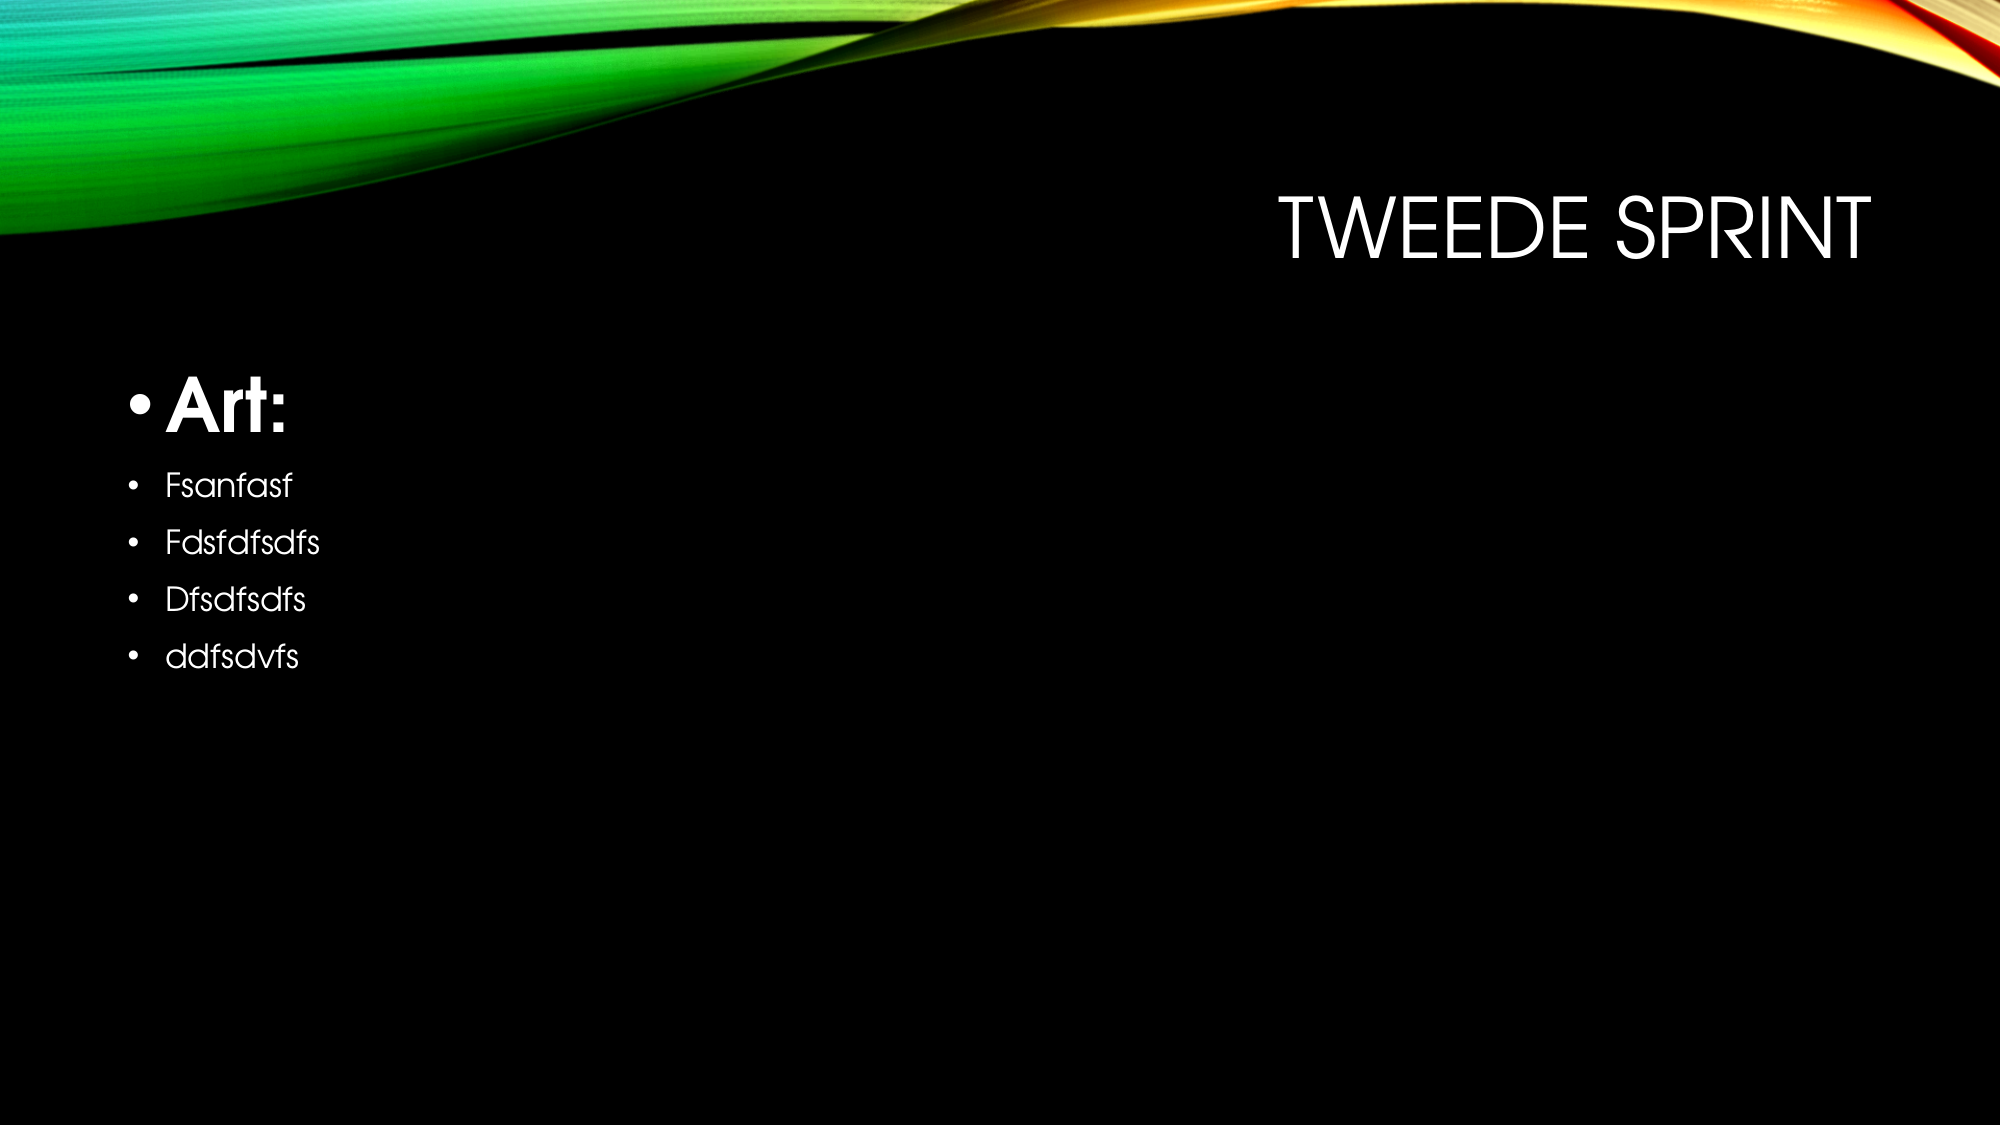

# Tweede sprint
Art:
Fsanfasf
Fdsfdfsdfs
Dfsdfsdfs
ddfsdvfs